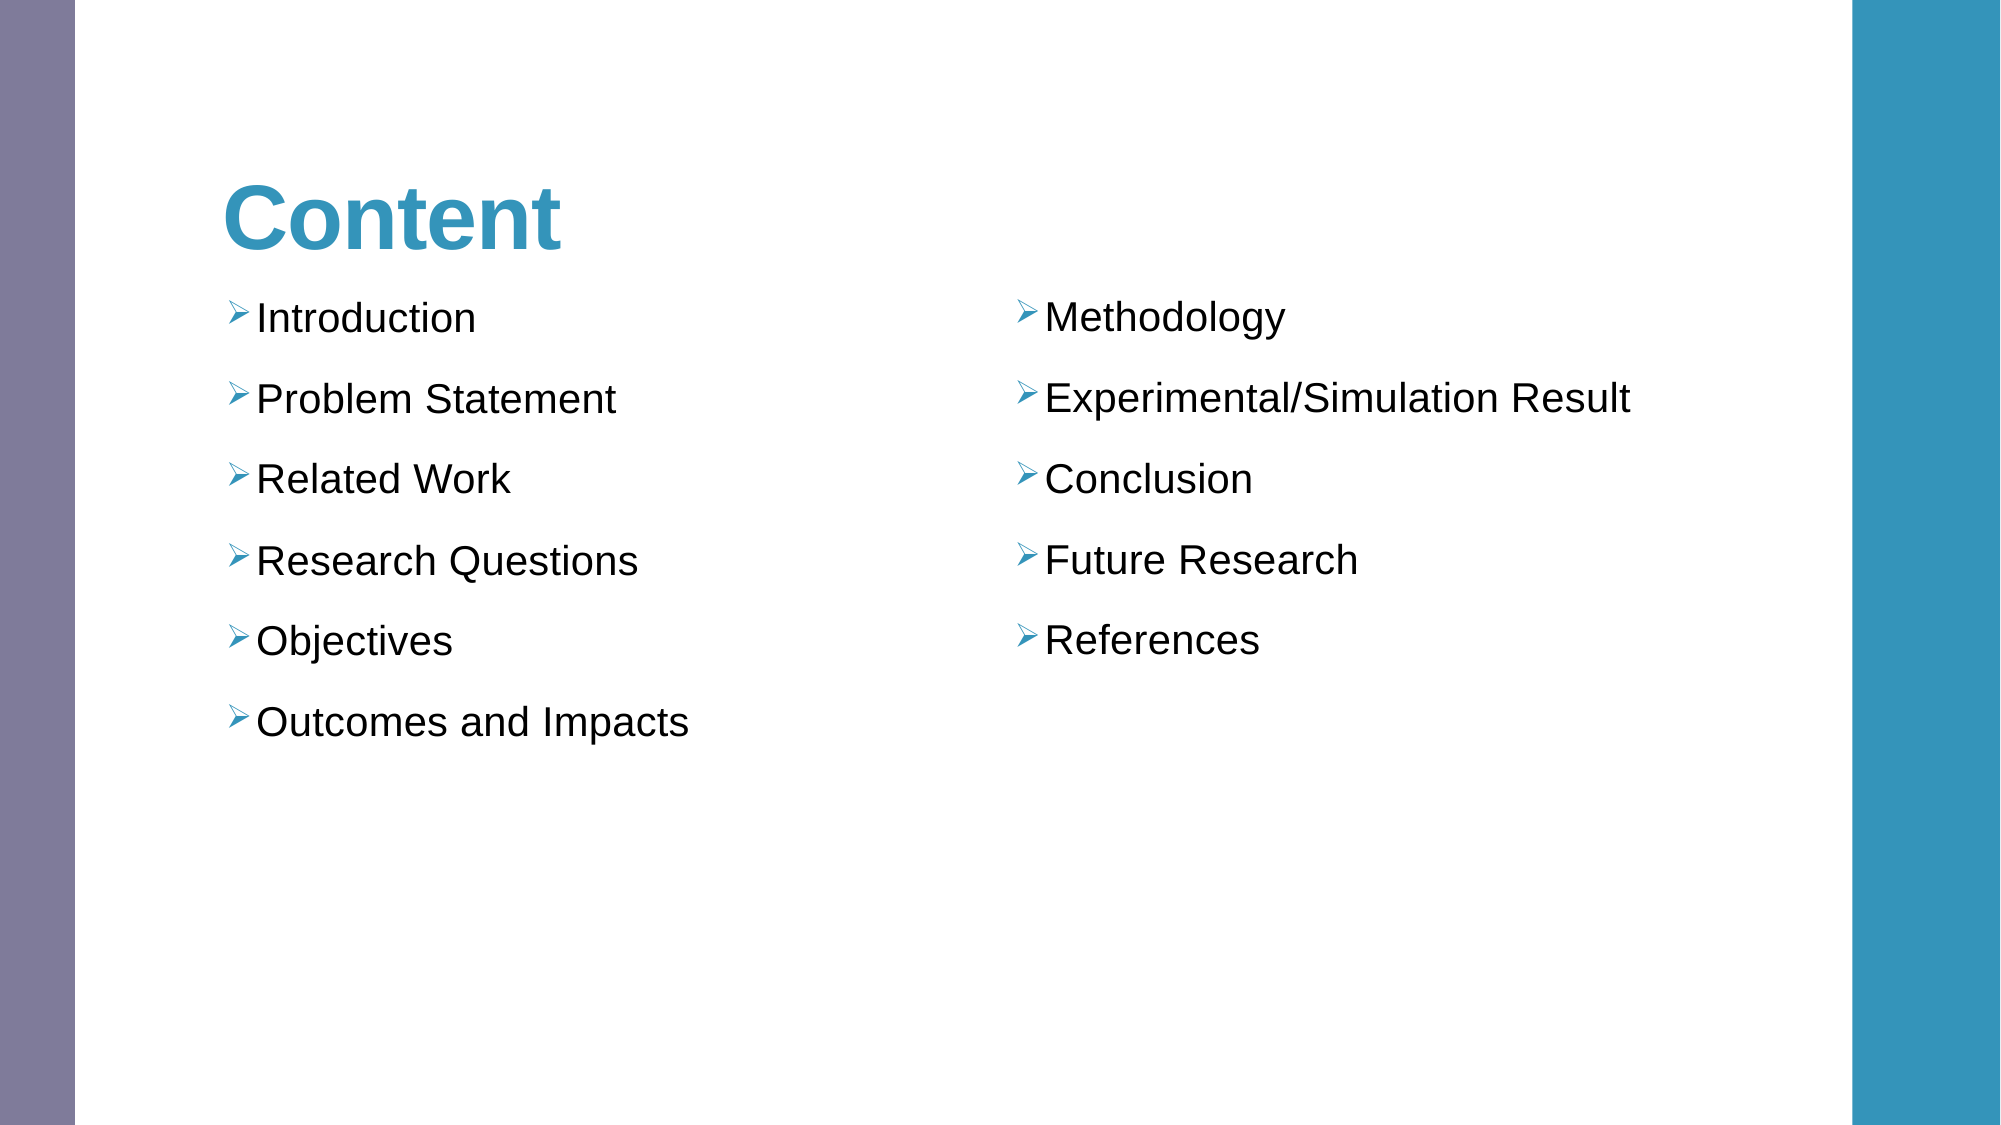

# Content
Methodology
Experimental/Simulation Result
Conclusion
Future Research
References
Introduction
Problem Statement
Related Work
Research Questions
Objectives
Outcomes and Impacts